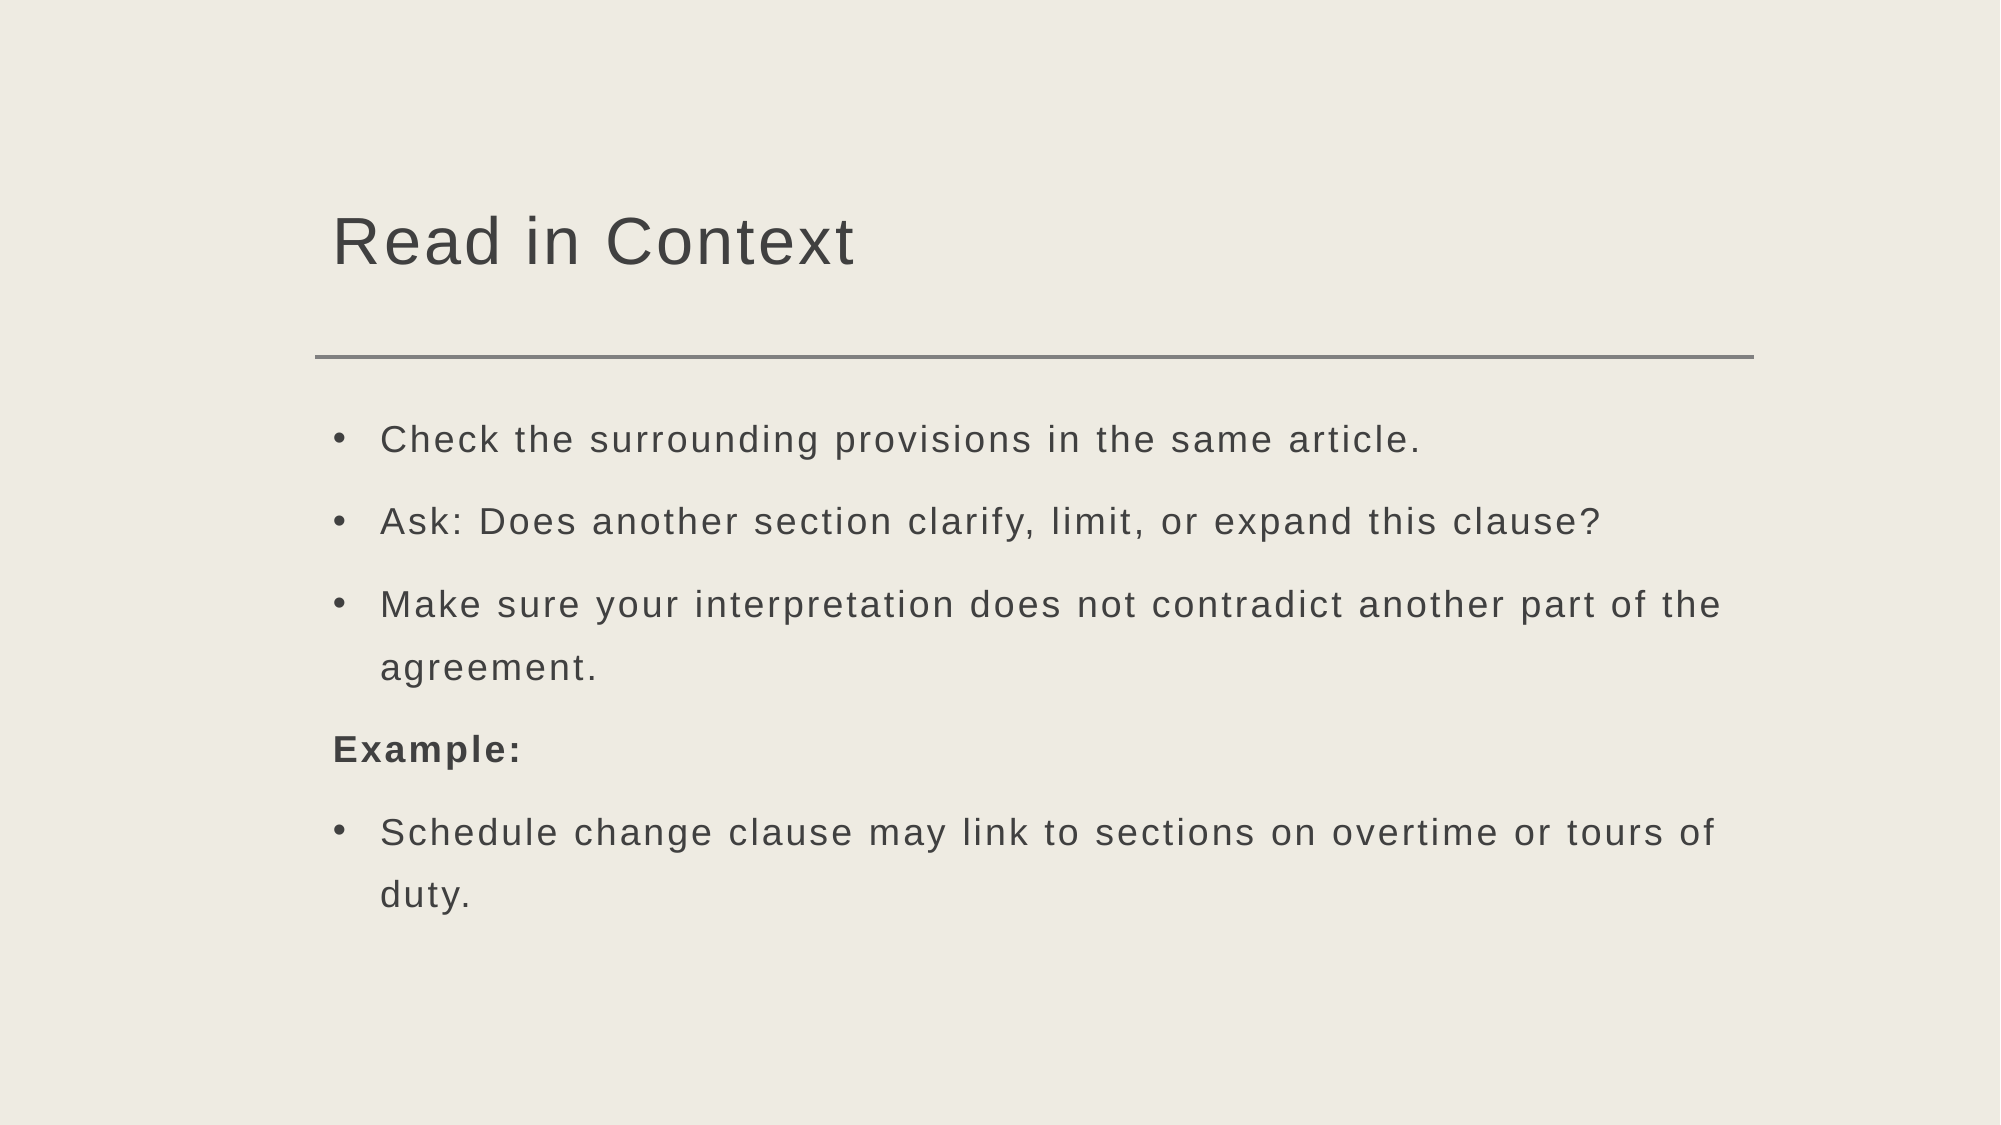

# Read in Context
Check the surrounding provisions in the same article.
Ask: Does another section clarify, limit, or expand this clause?
Make sure your interpretation does not contradict another part of the agreement.
Example:
Schedule change clause may link to sections on overtime or tours of duty.